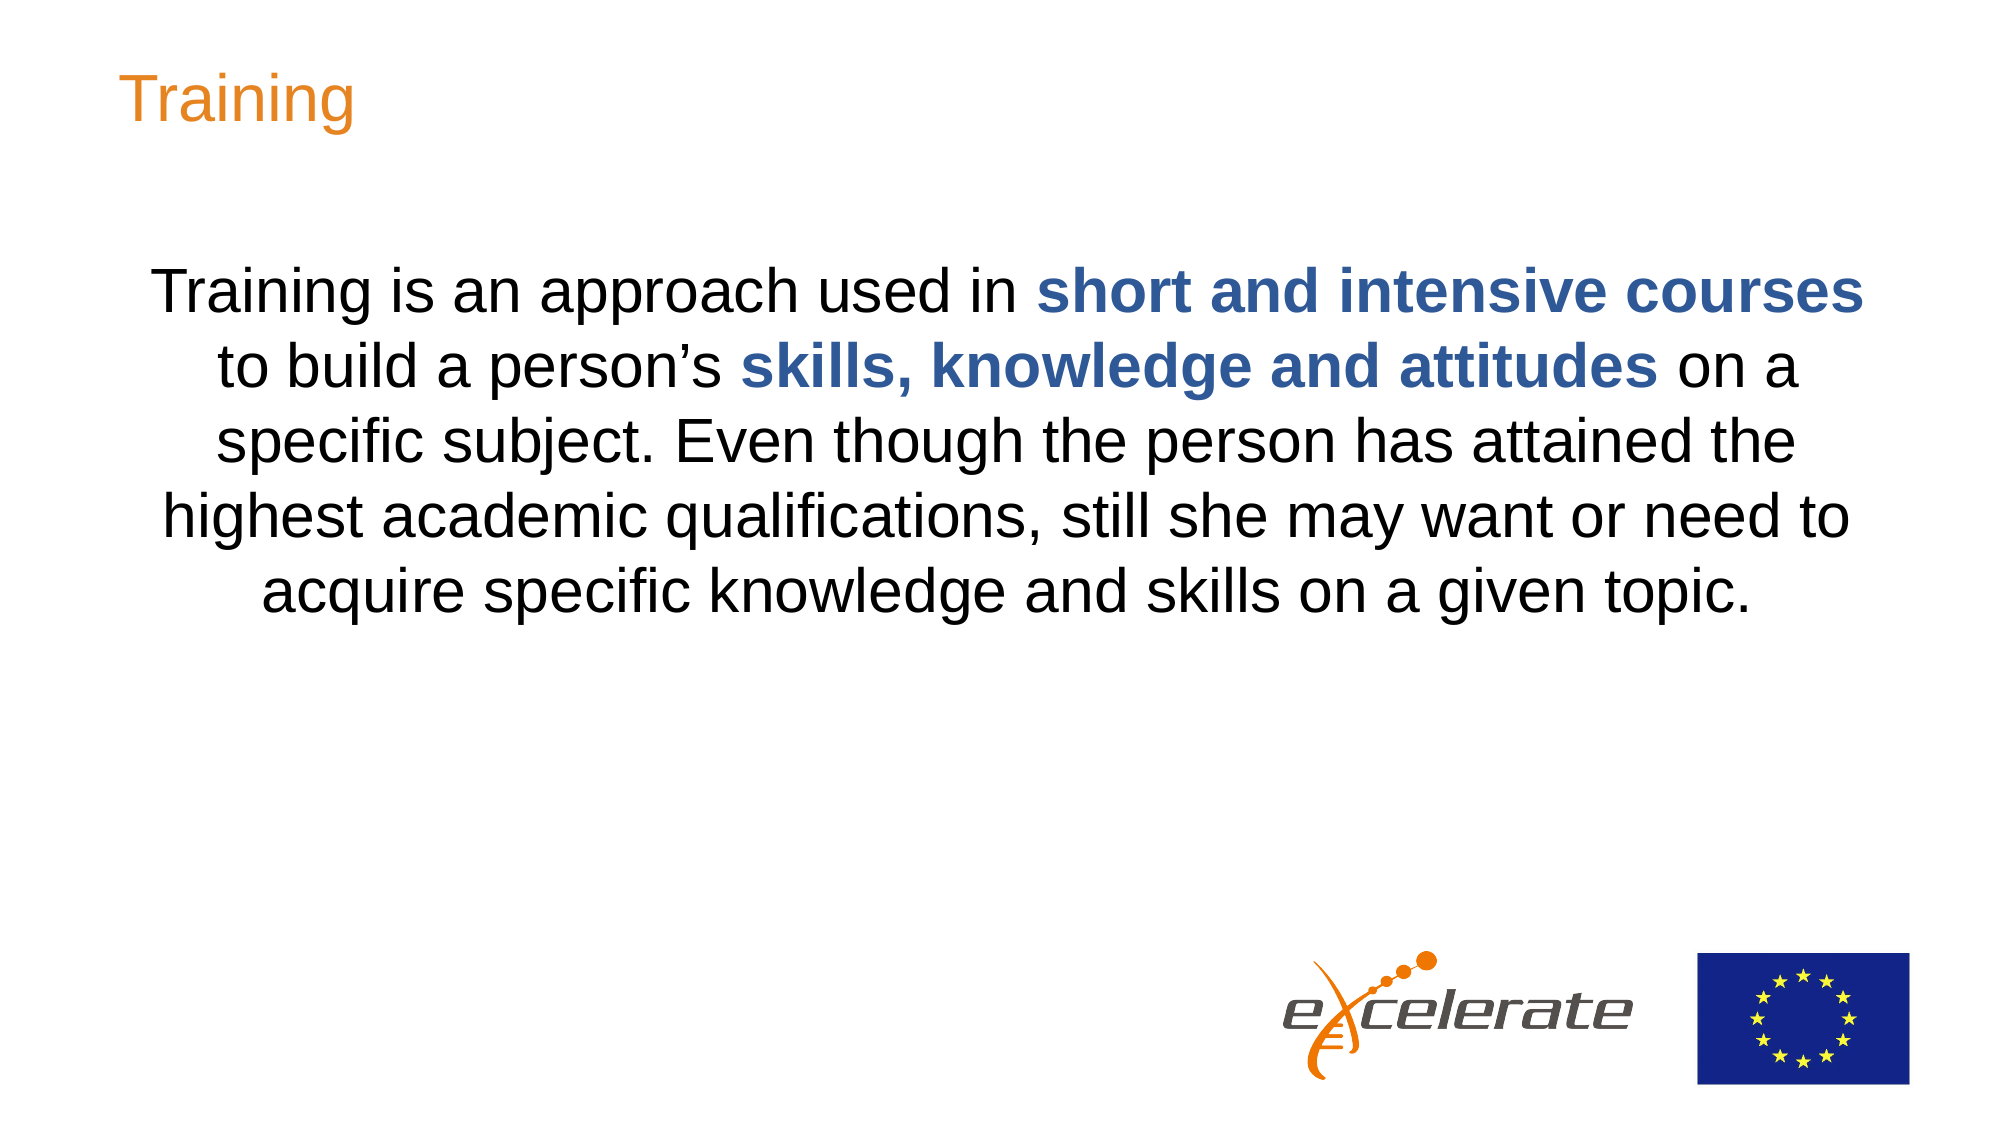

# Training
Training is an approach used in short and intensive courses to build a person’s skills, knowledge and attitudes on a specific subject. Even though the person has attained the highest academic qualifications, still she may want or need to acquire specific knowledge and skills on a given topic.